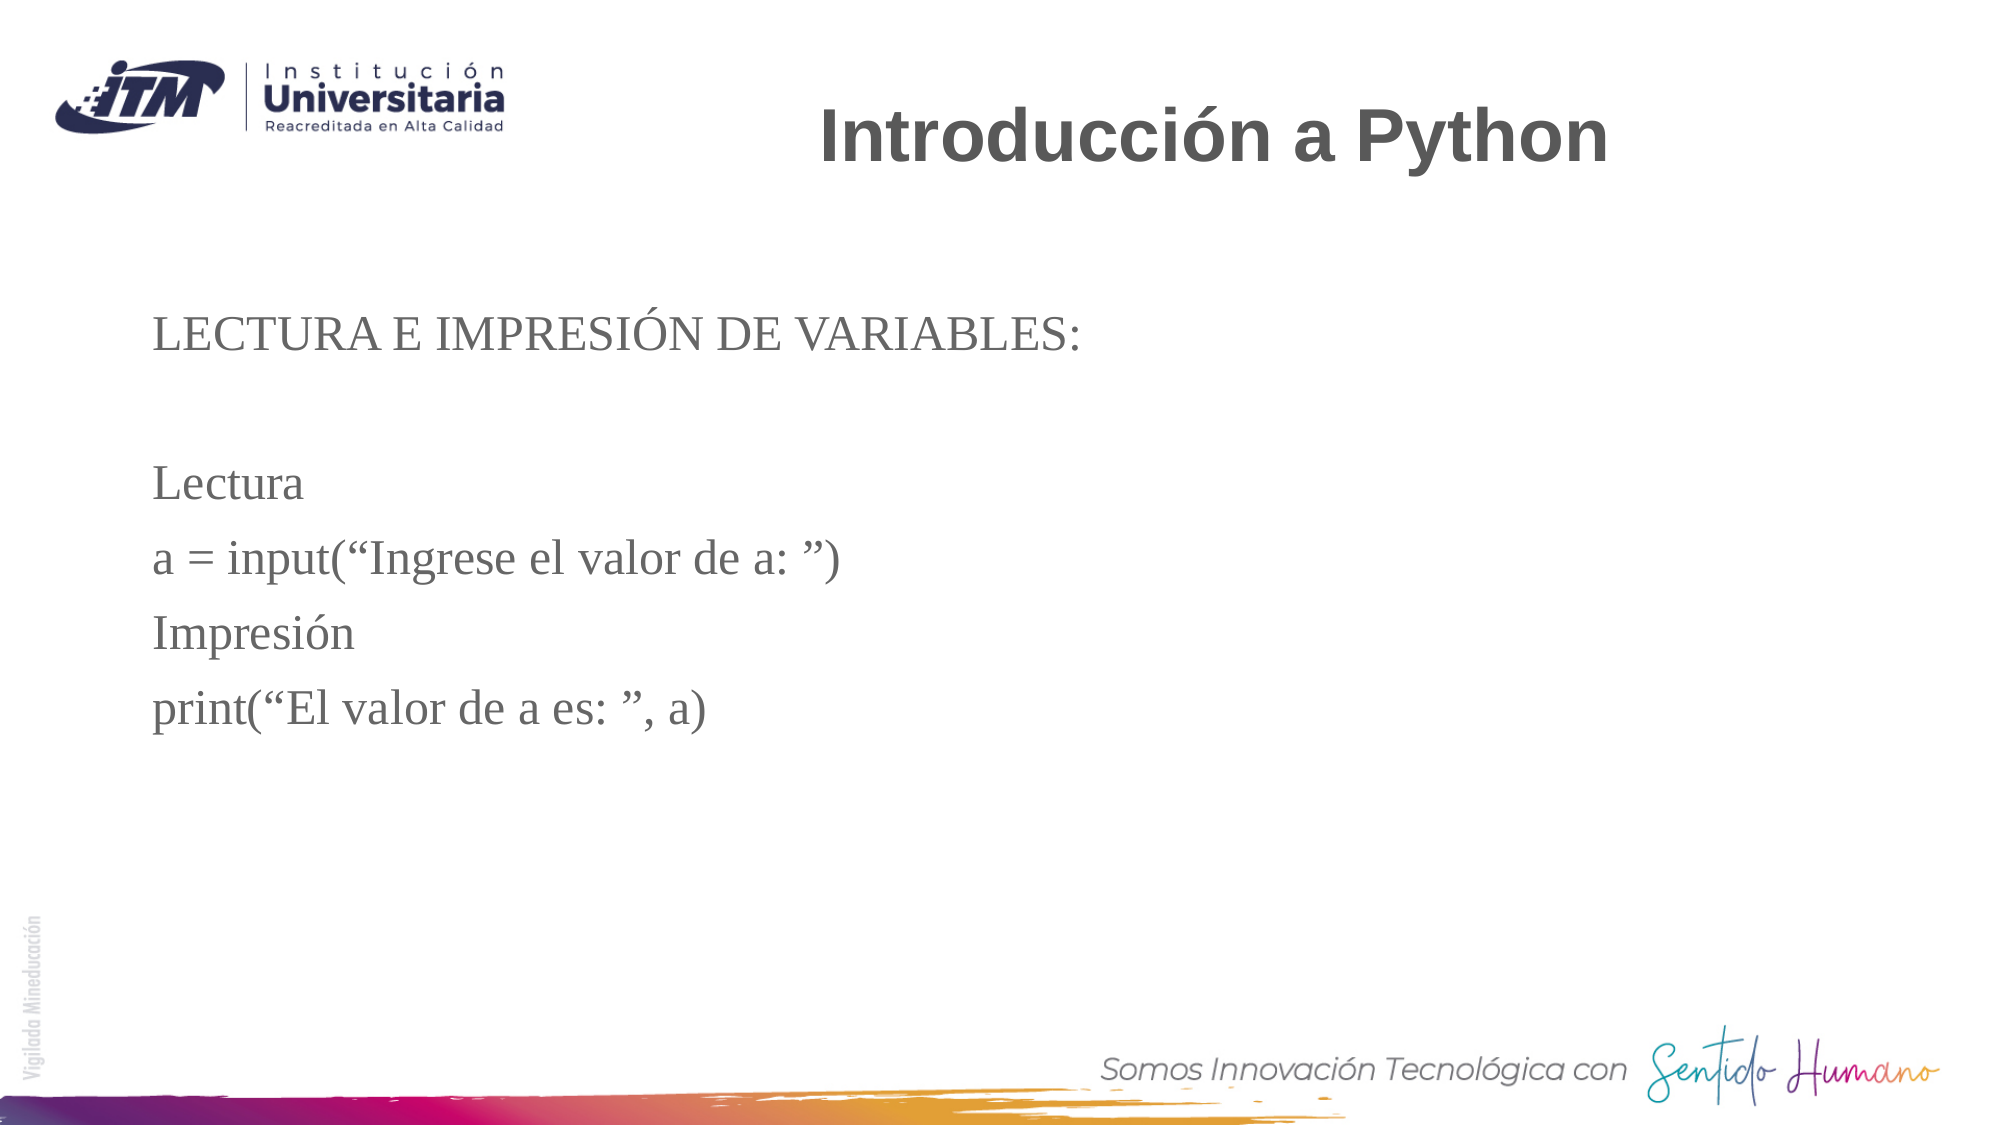

# Introducción a Python
LECTURA E IMPRESIÓN DE VARIABLES:

Lectura
a = input(“Ingrese el valor de a: ”)
Impresión
print(“El valor de a es: ”, a)